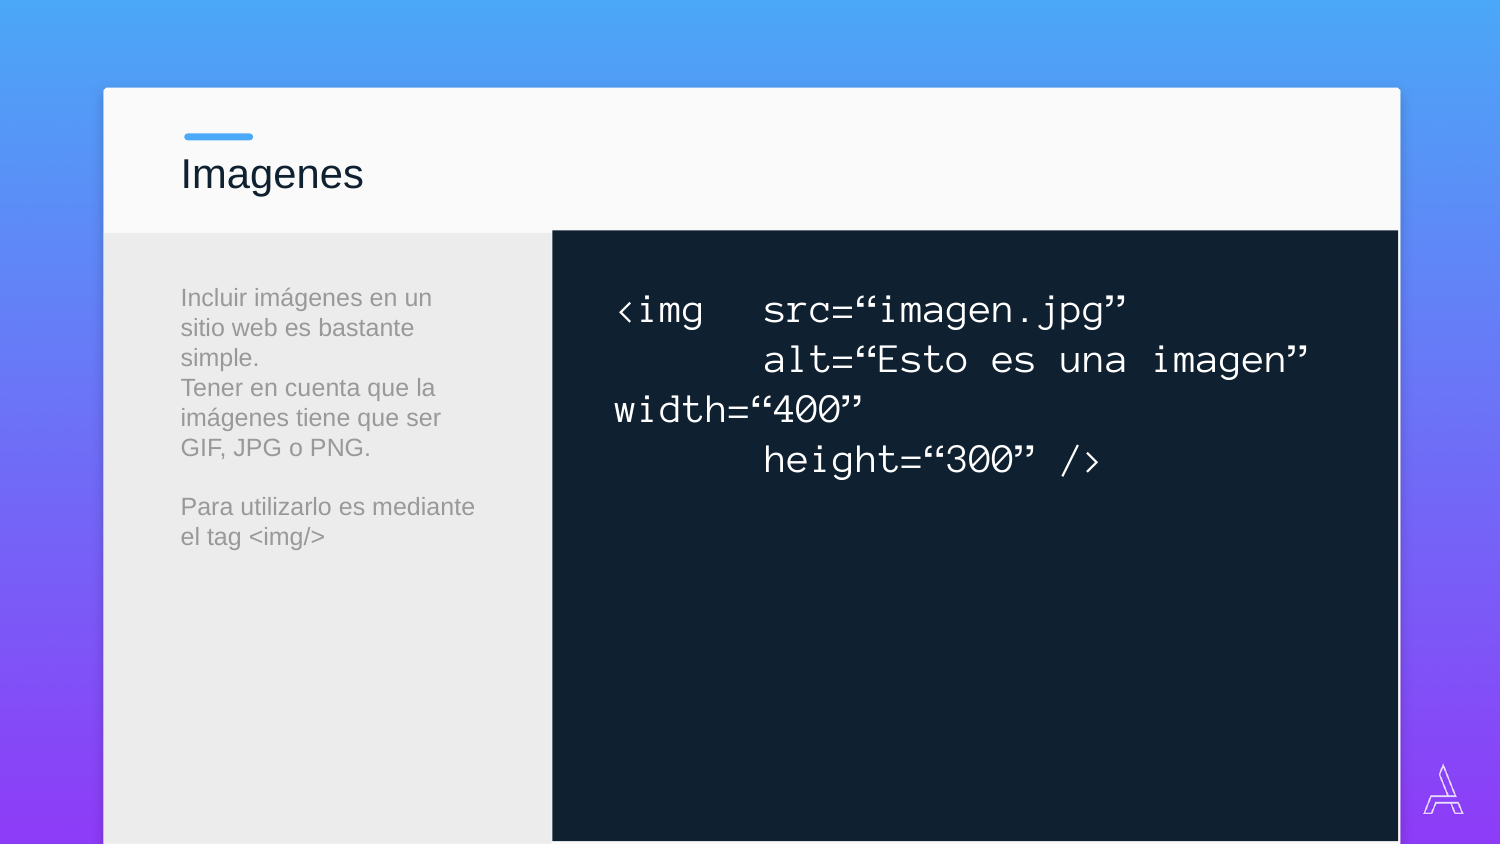

Imagenes

<img 	src=“imagen.jpg”
	alt=“Esto es una imagen” 	width=“400”
	height=“300” />

Incluir imágenes en un sitio web es bastante simple.
Tener en cuenta que la imágenes tiene que ser GIF, JPG o PNG.

Para utilizarlo es mediante el tag <img/>